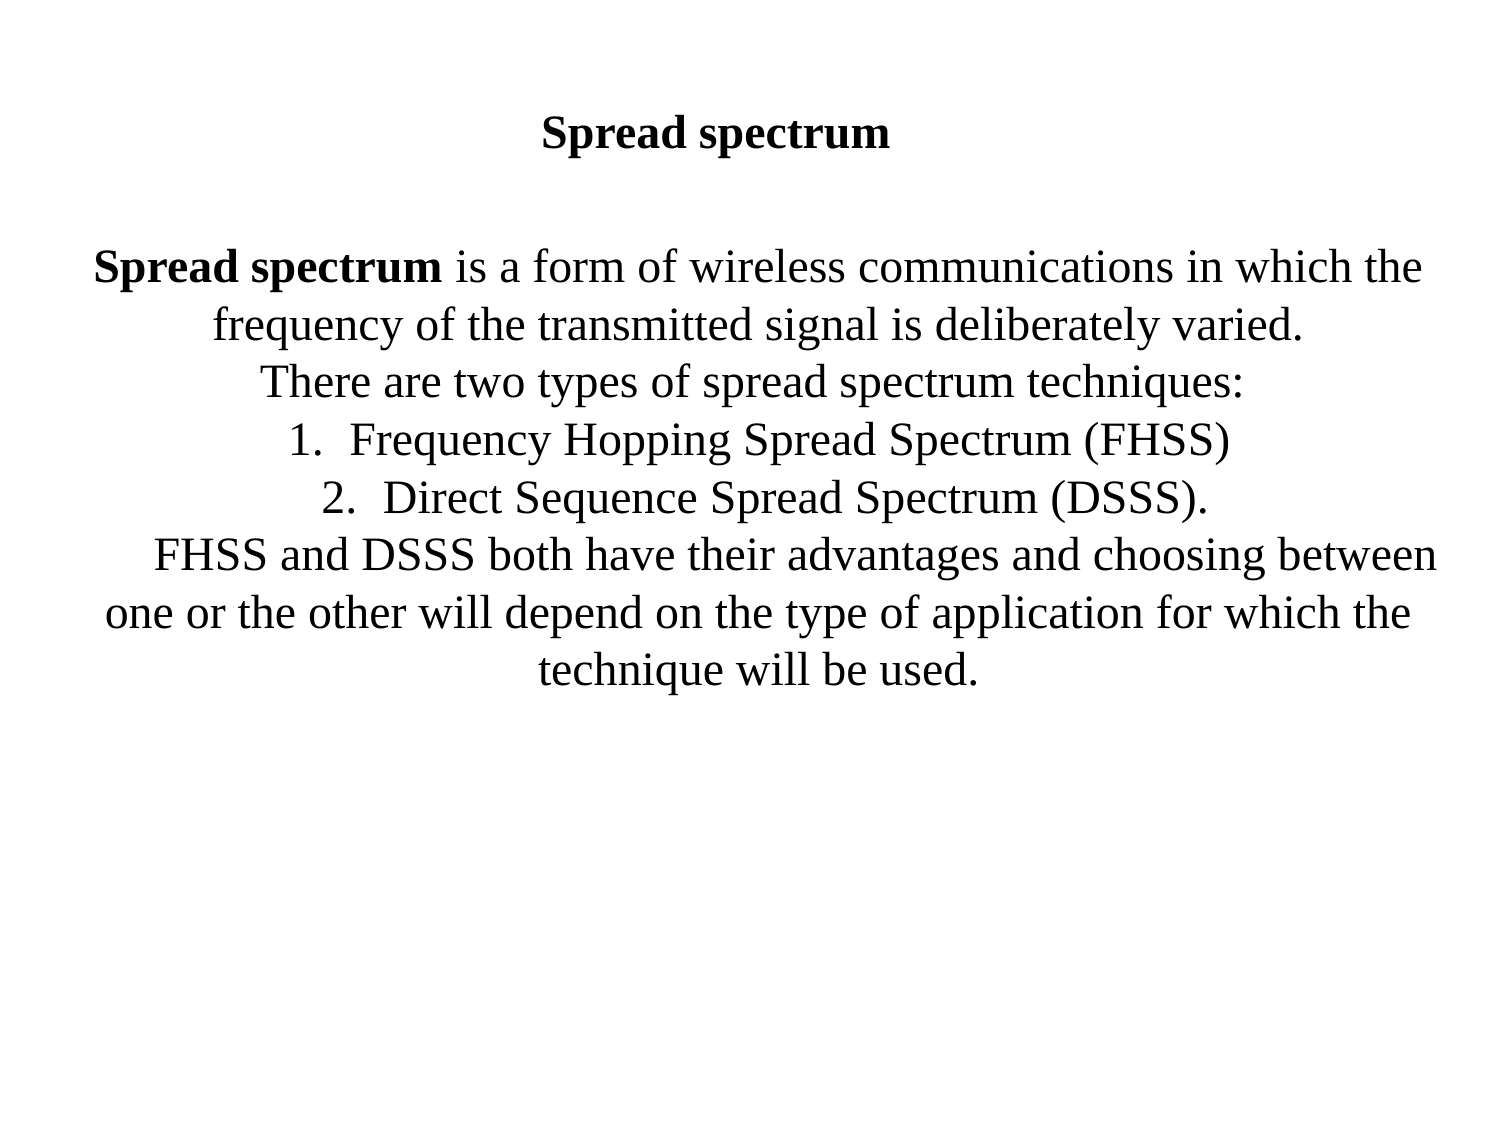

# Spread spectrum
Spread spectrum is a form of wireless communications in which the frequency of the transmitted signal is deliberately varied.
There are two types of spread spectrum techniques:
Frequency Hopping Spread Spectrum (FHSS)
Direct Sequence Spread Spectrum (DSSS).
FHSS and DSSS both have their advantages and choosing between one or the other will depend on the type of application for which the technique will be used.